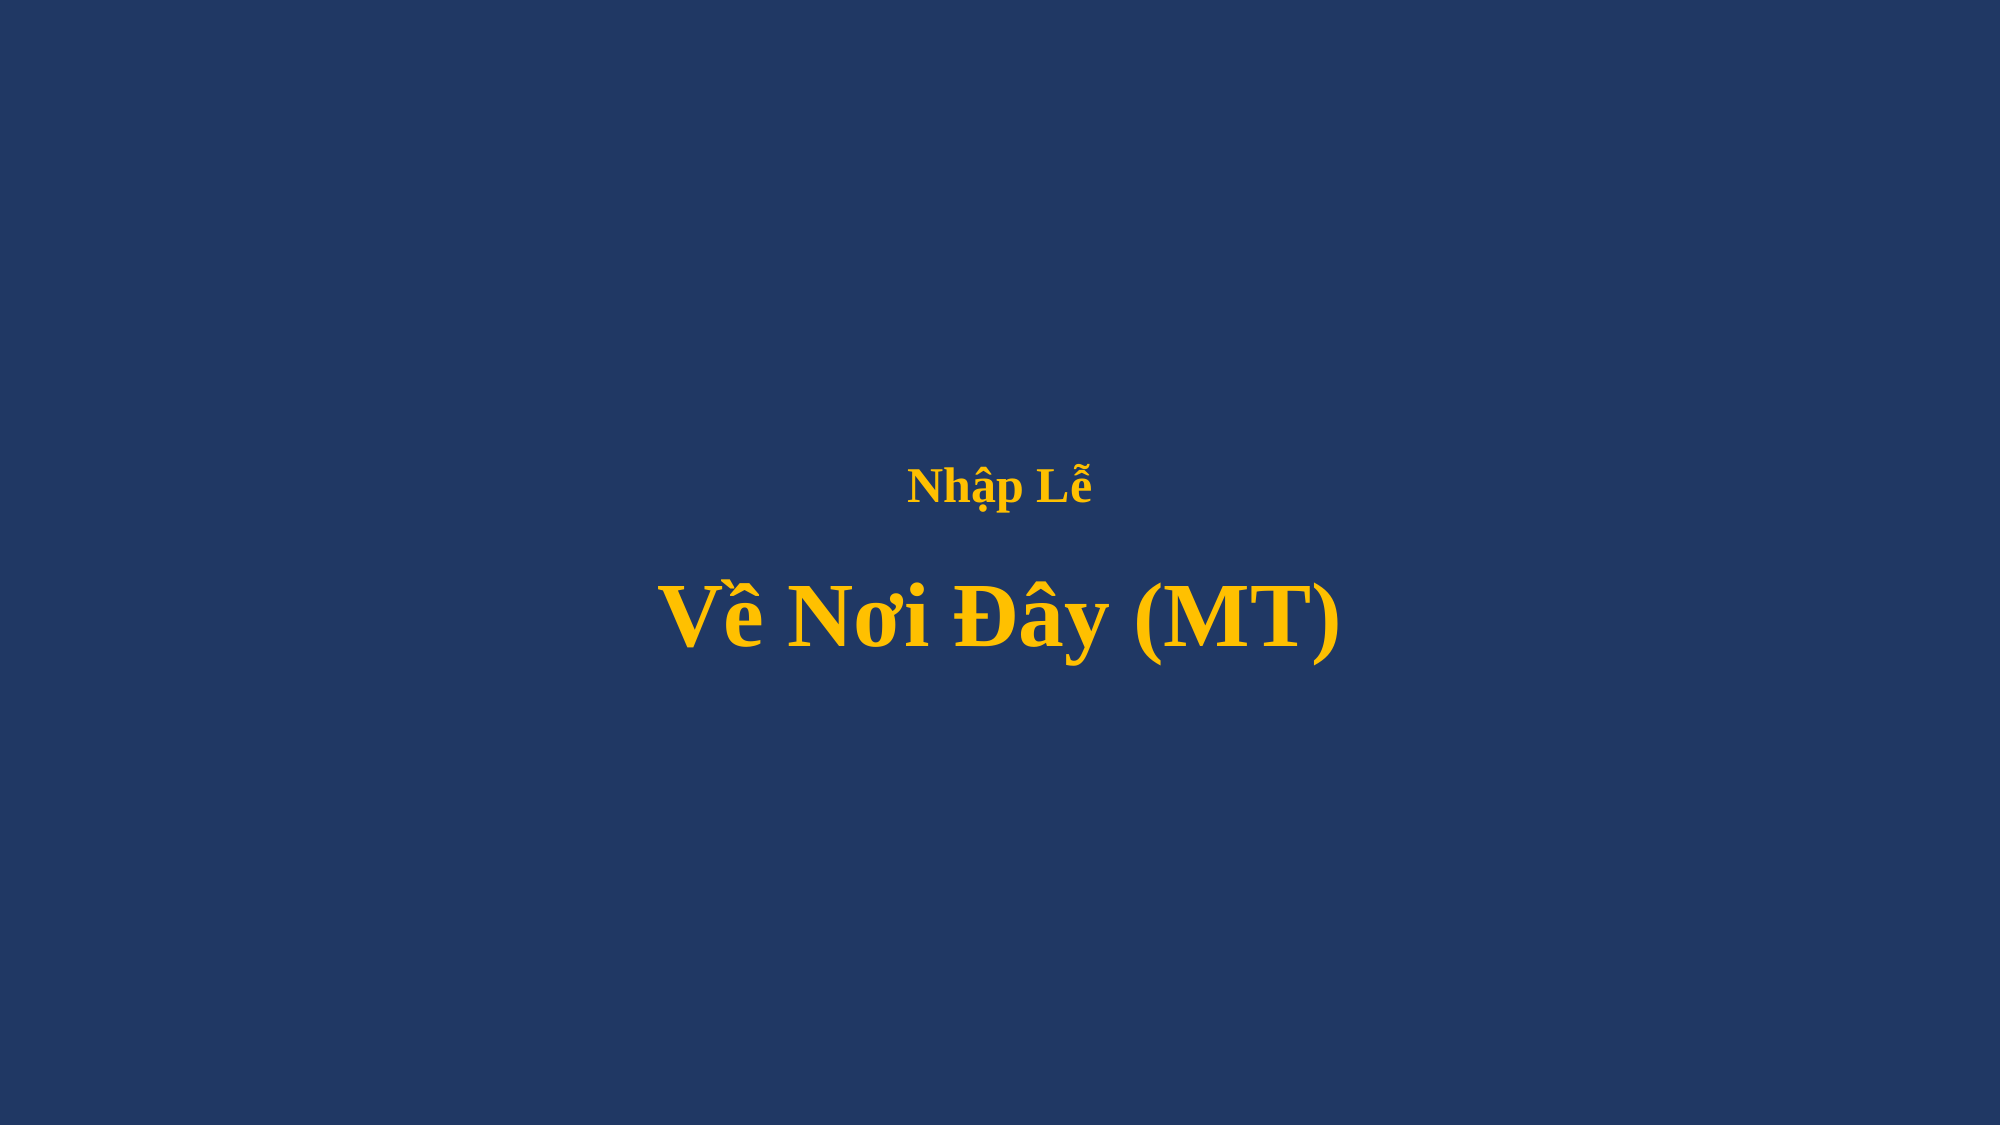

# Nhập Lễ Về Nơi Đây (MT)